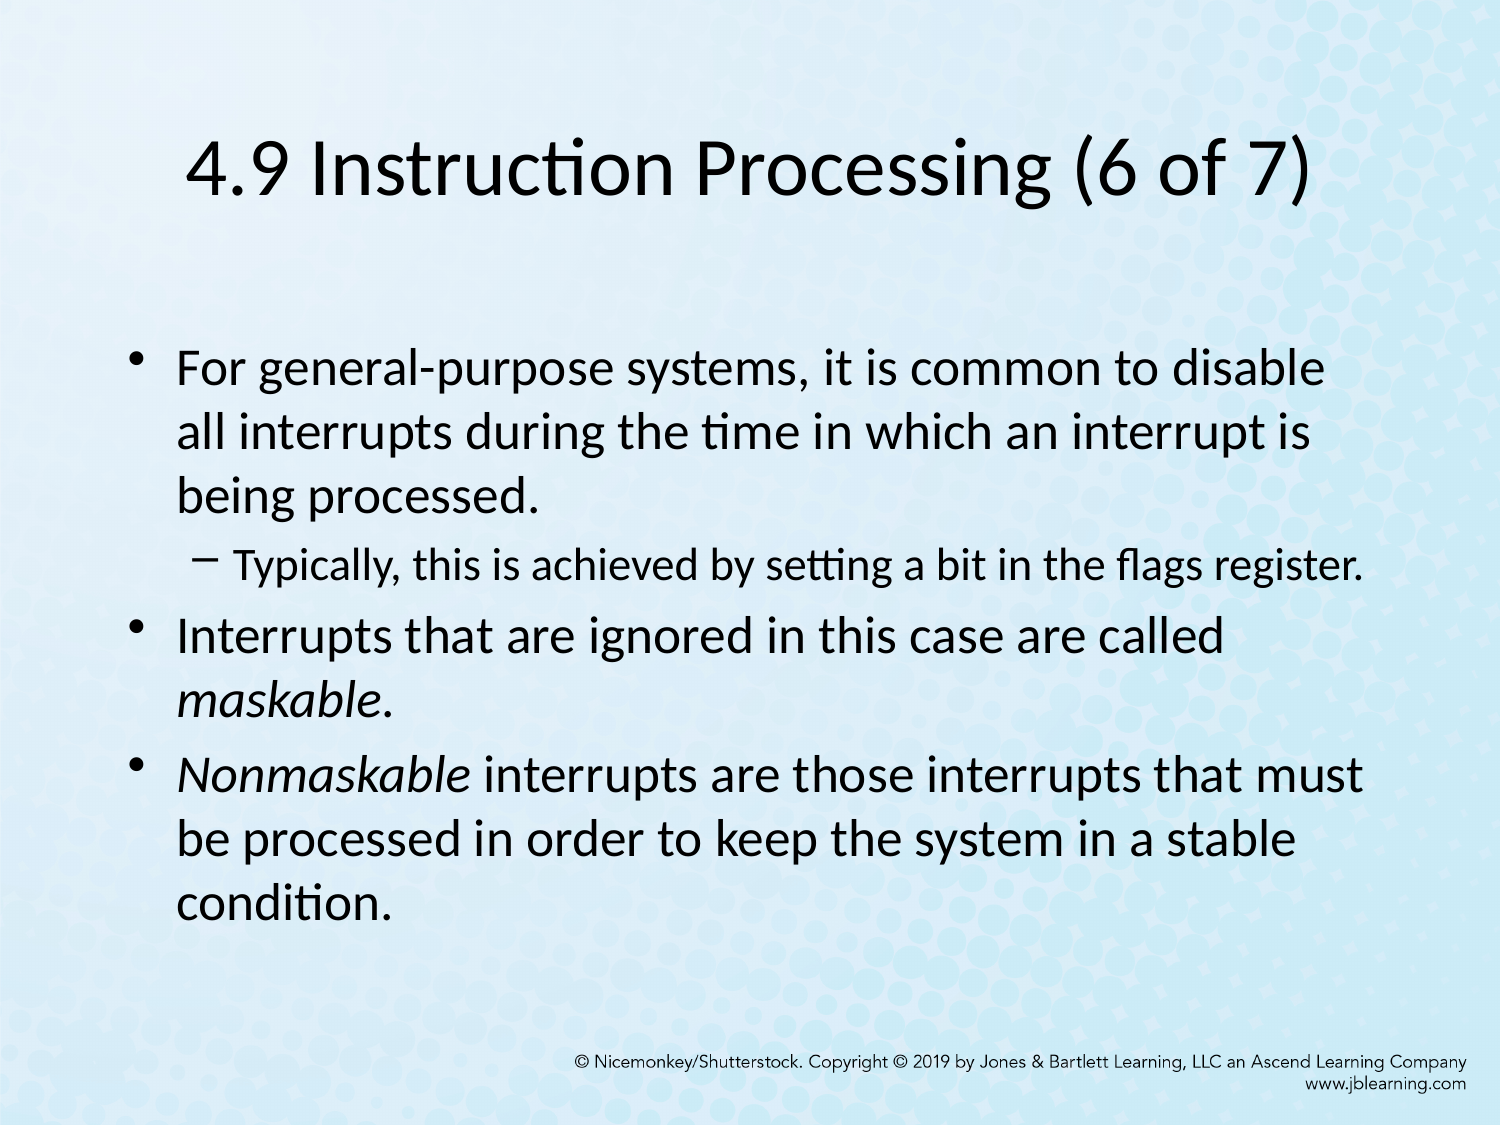

# 4.9 Instruction Processing (6 of 7)
For general-purpose systems, it is common to disable all interrupts during the time in which an interrupt is being processed.
Typically, this is achieved by setting a bit in the flags register.
Interrupts that are ignored in this case are called maskable.
Nonmaskable interrupts are those interrupts that must be processed in order to keep the system in a stable condition.